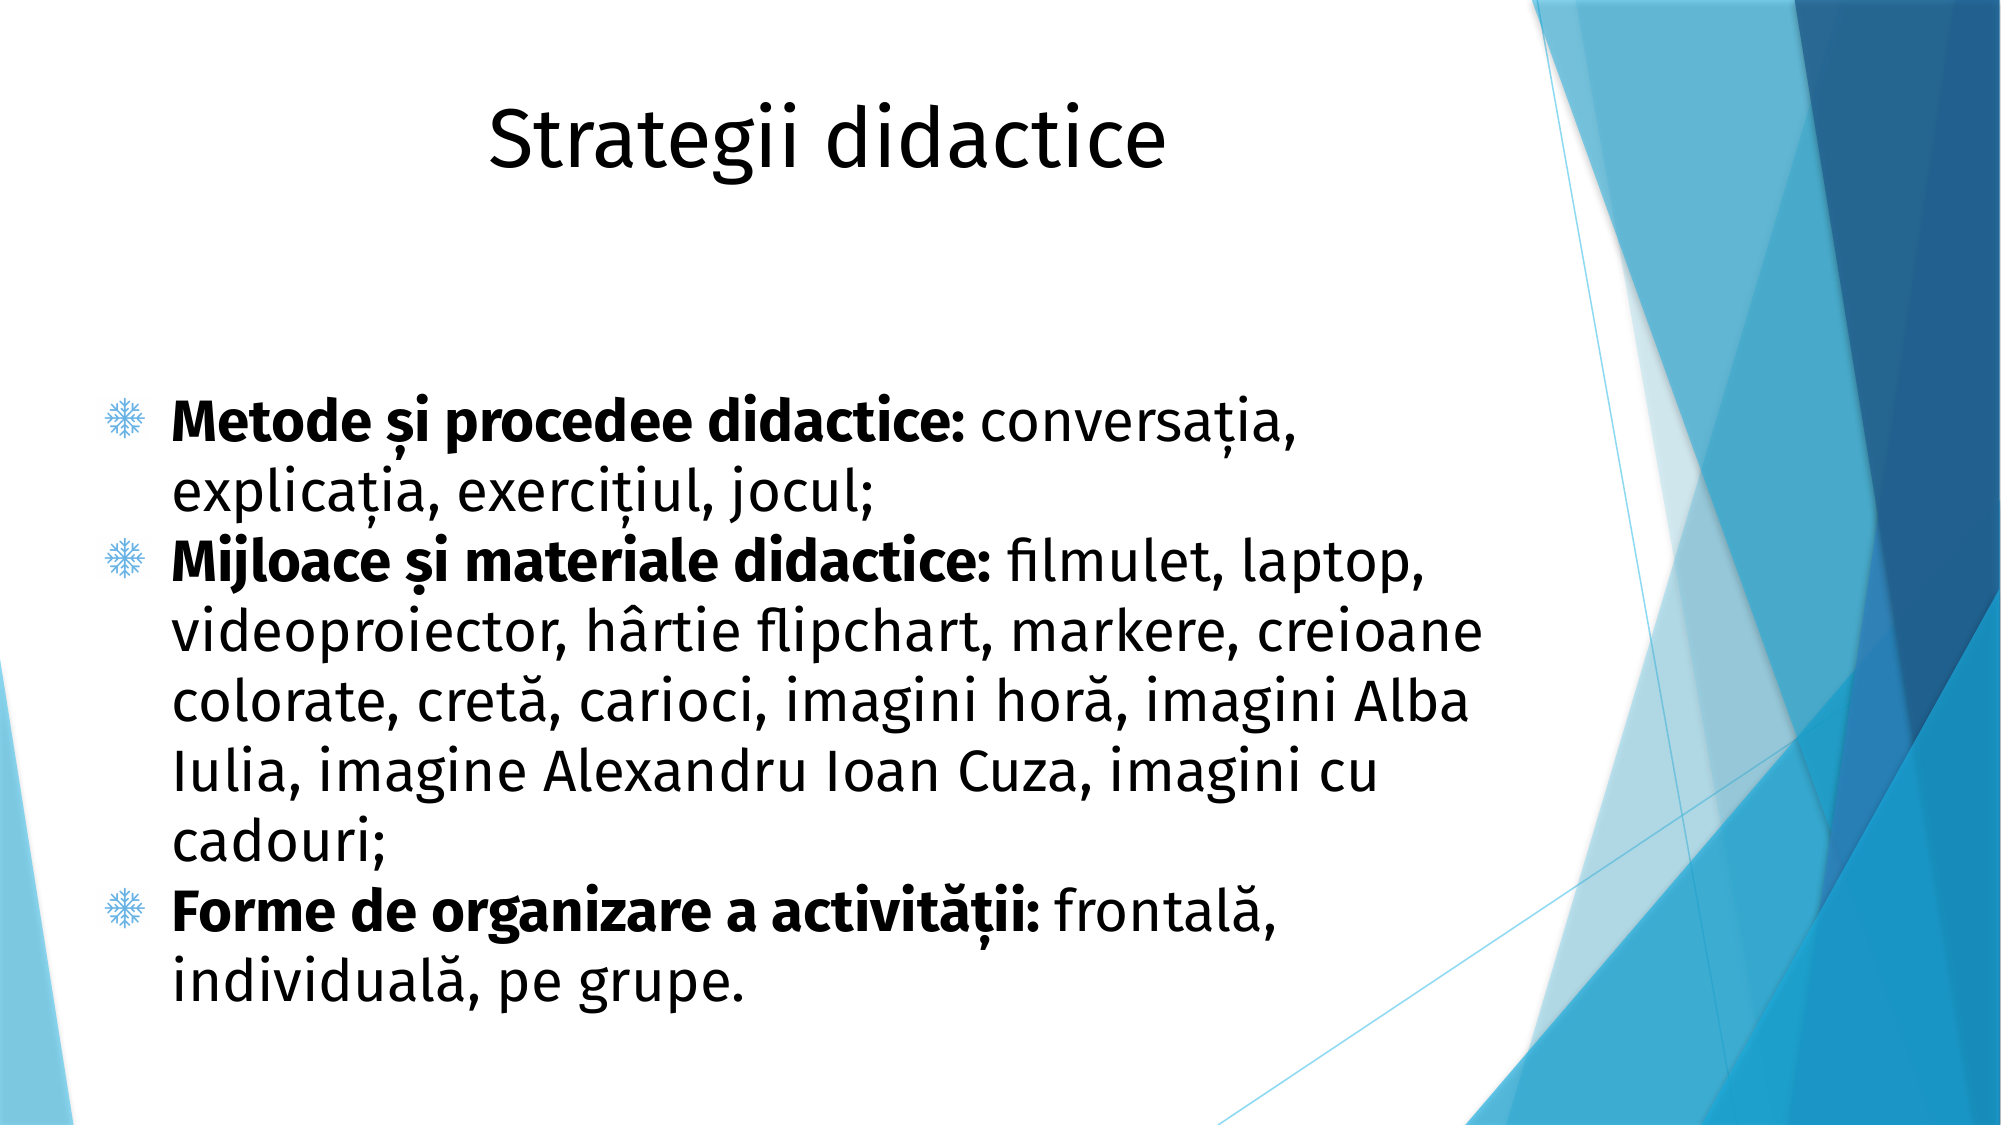

Strategii didactice
Metode şi procedee didactice: conversația, explicația, exercițiul, jocul;
Mijloace ṣi materiale didactice: filmulet, laptop, videoproiector, hârtie flipchart, markere, creioane colorate, cretă, carioci, imagini horă, imagini Alba Iulia, imagine Alexandru Ioan Cuza, imagini cu cadouri;
Forme de organizare a activităţii: frontală, individuală, pe grupe.